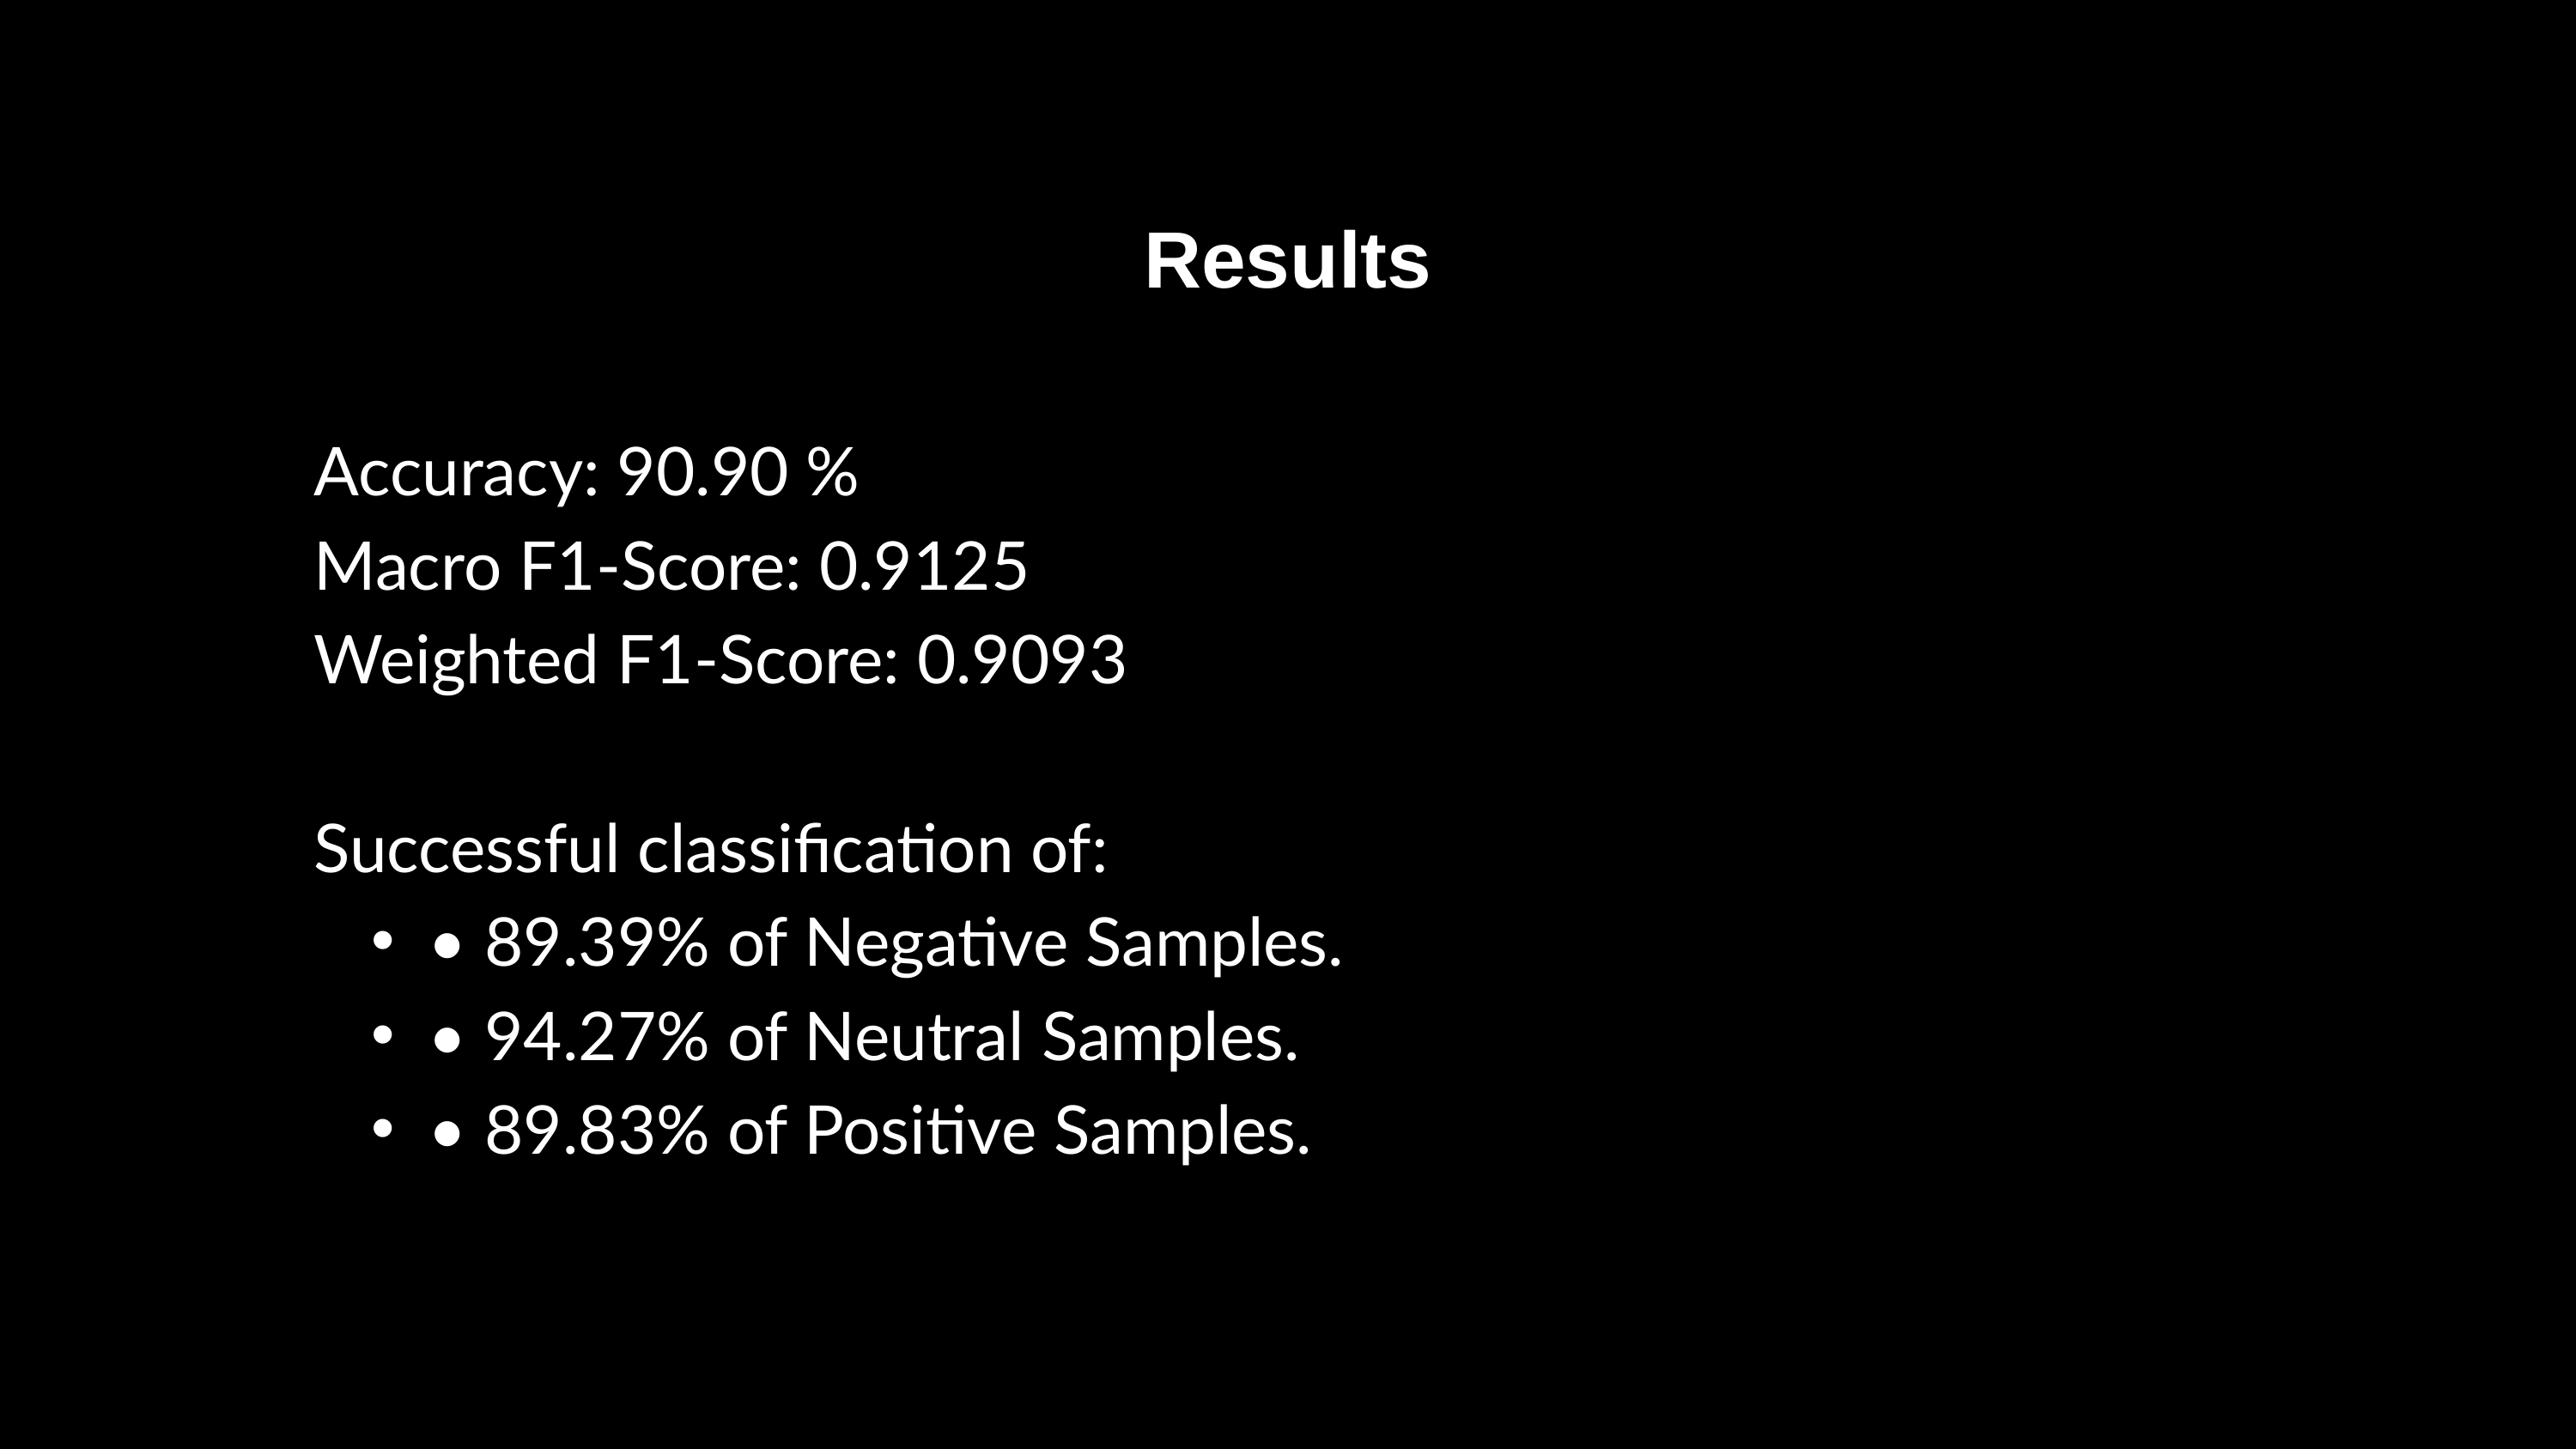

Results

Accuracy: 90.90 %
Macro F1-Score: 0.9125
Weighted F1-Score: 0.9093

Successful classification of:
• 89.39% of Negative Samples.
• 94.27% of Neutral Samples.
• 89.83% of Positive Samples.